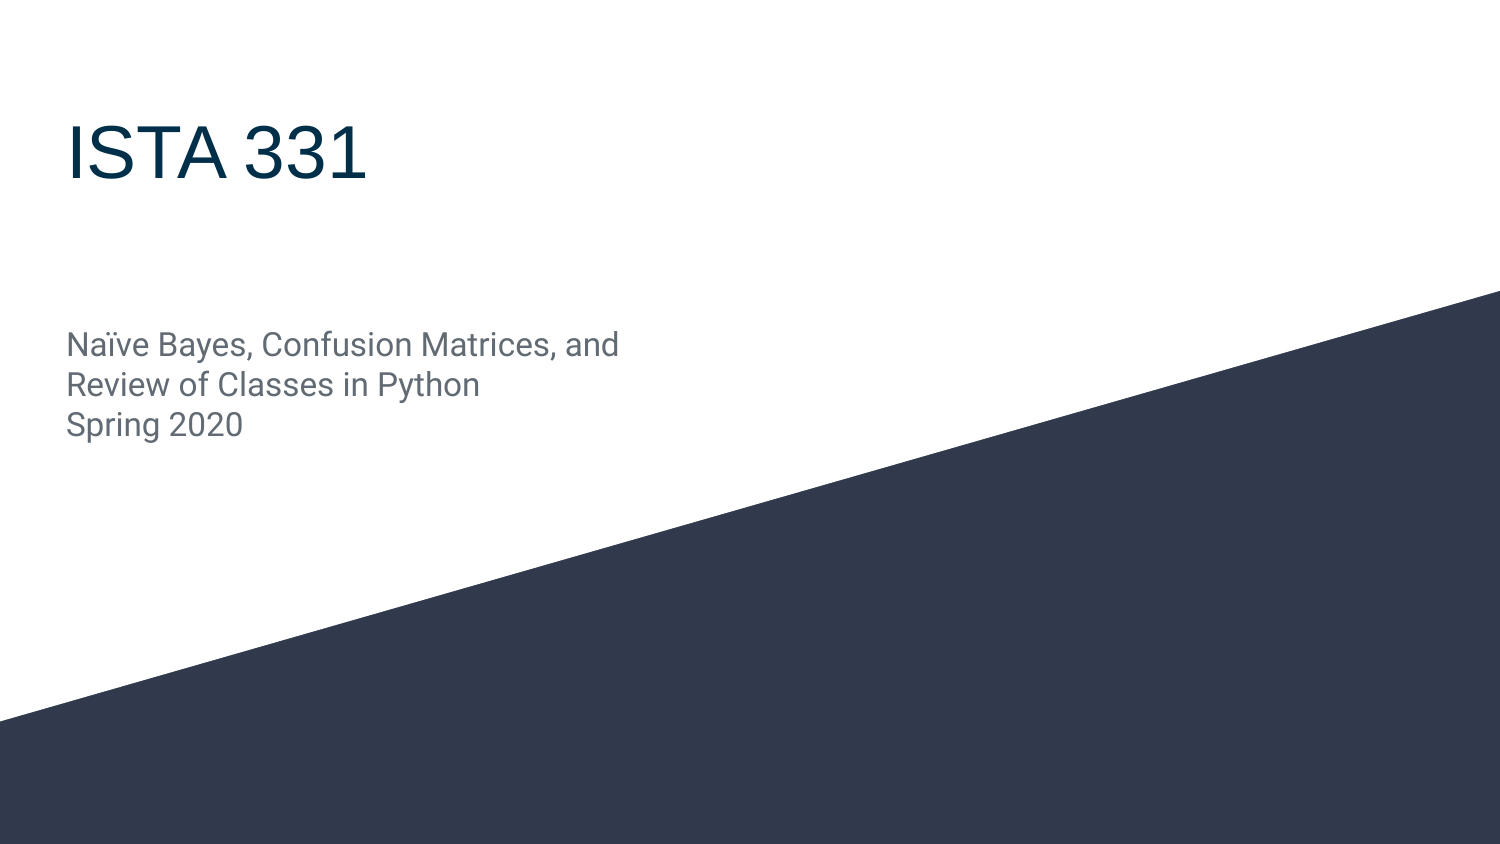

# ISTA 331
Naïve Bayes, Confusion Matrices, and Review of Classes in Python
Spring 2020